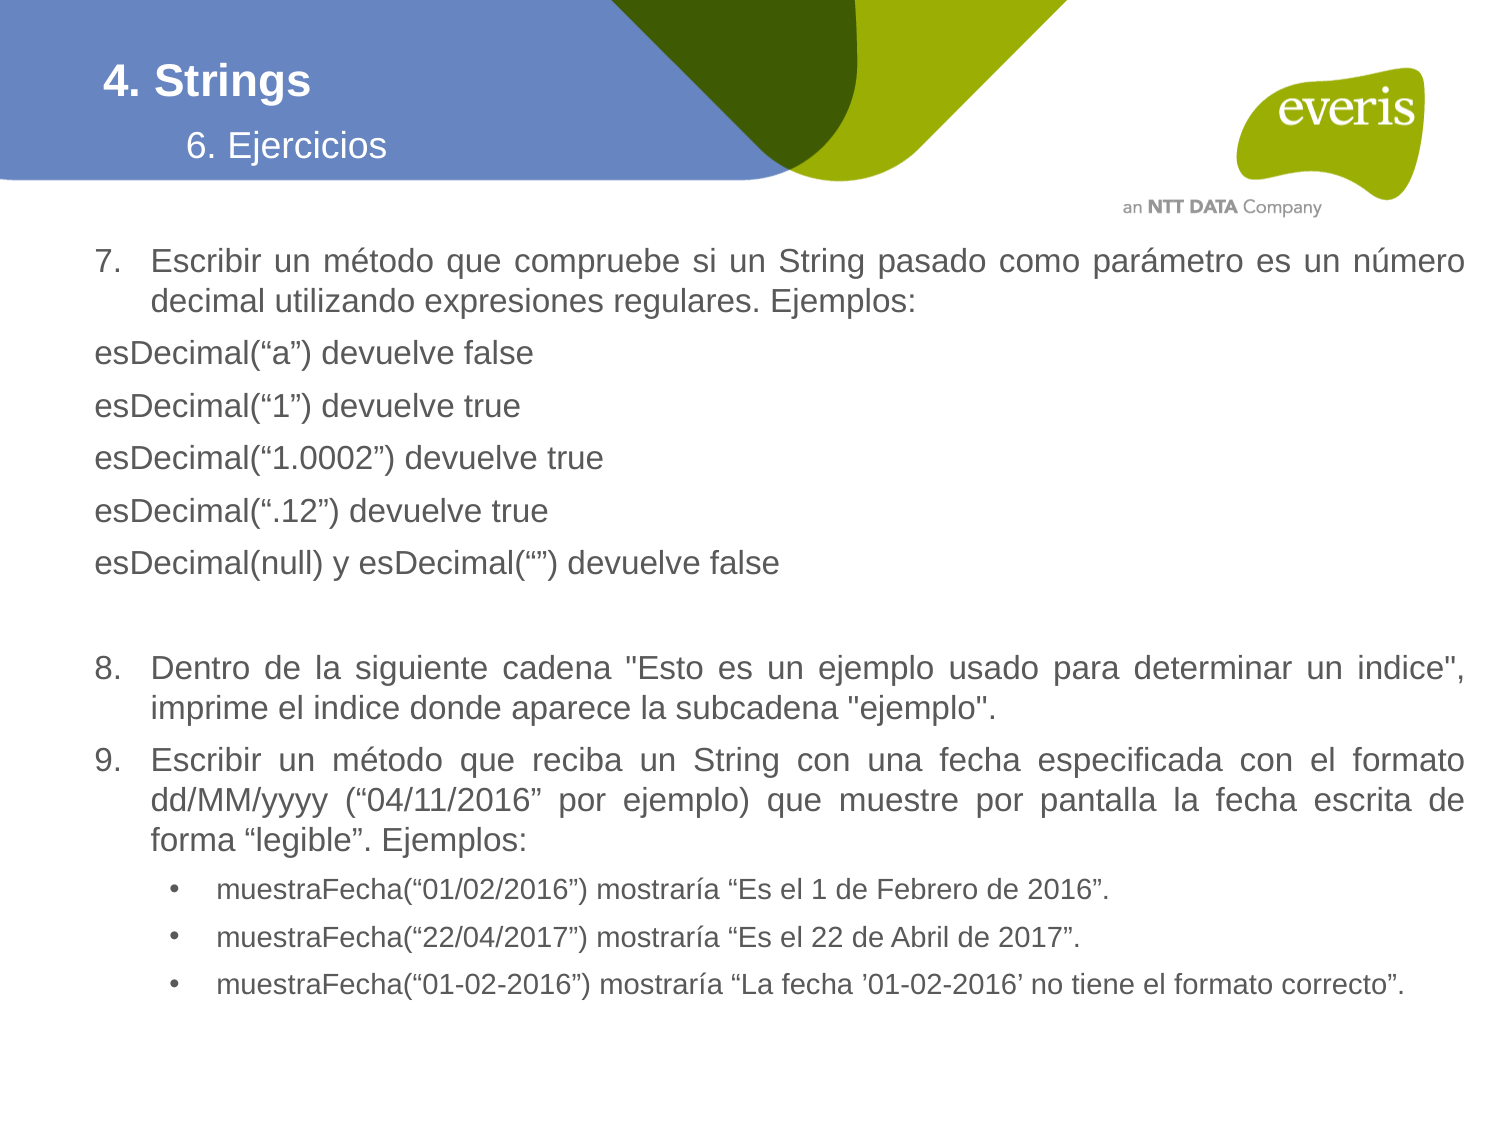

4. Strings

6. Ejercicios
Escribir un método que compruebe si un String pasado como parámetro es un número decimal utilizando expresiones regulares. Ejemplos:
esDecimal(“a”) devuelve false
esDecimal(“1”) devuelve true
esDecimal(“1.0002”) devuelve true
esDecimal(“.12”) devuelve true
esDecimal(null) y esDecimal(“”) devuelve false

Dentro de la siguiente cadena "Esto es un ejemplo usado para determinar un indice", imprime el indice donde aparece la subcadena "ejemplo".
Escribir un método que reciba un String con una fecha especificada con el formato dd/MM/yyyy (“04/11/2016” por ejemplo) que muestre por pantalla la fecha escrita de forma “legible”. Ejemplos:
muestraFecha(“01/02/2016”) mostraría “Es el 1 de Febrero de 2016”.
muestraFecha(“22/04/2017”) mostraría “Es el 22 de Abril de 2017”.
muestraFecha(“01-02-2016”) mostraría “La fecha ’01-02-2016’ no tiene el formato correcto”.